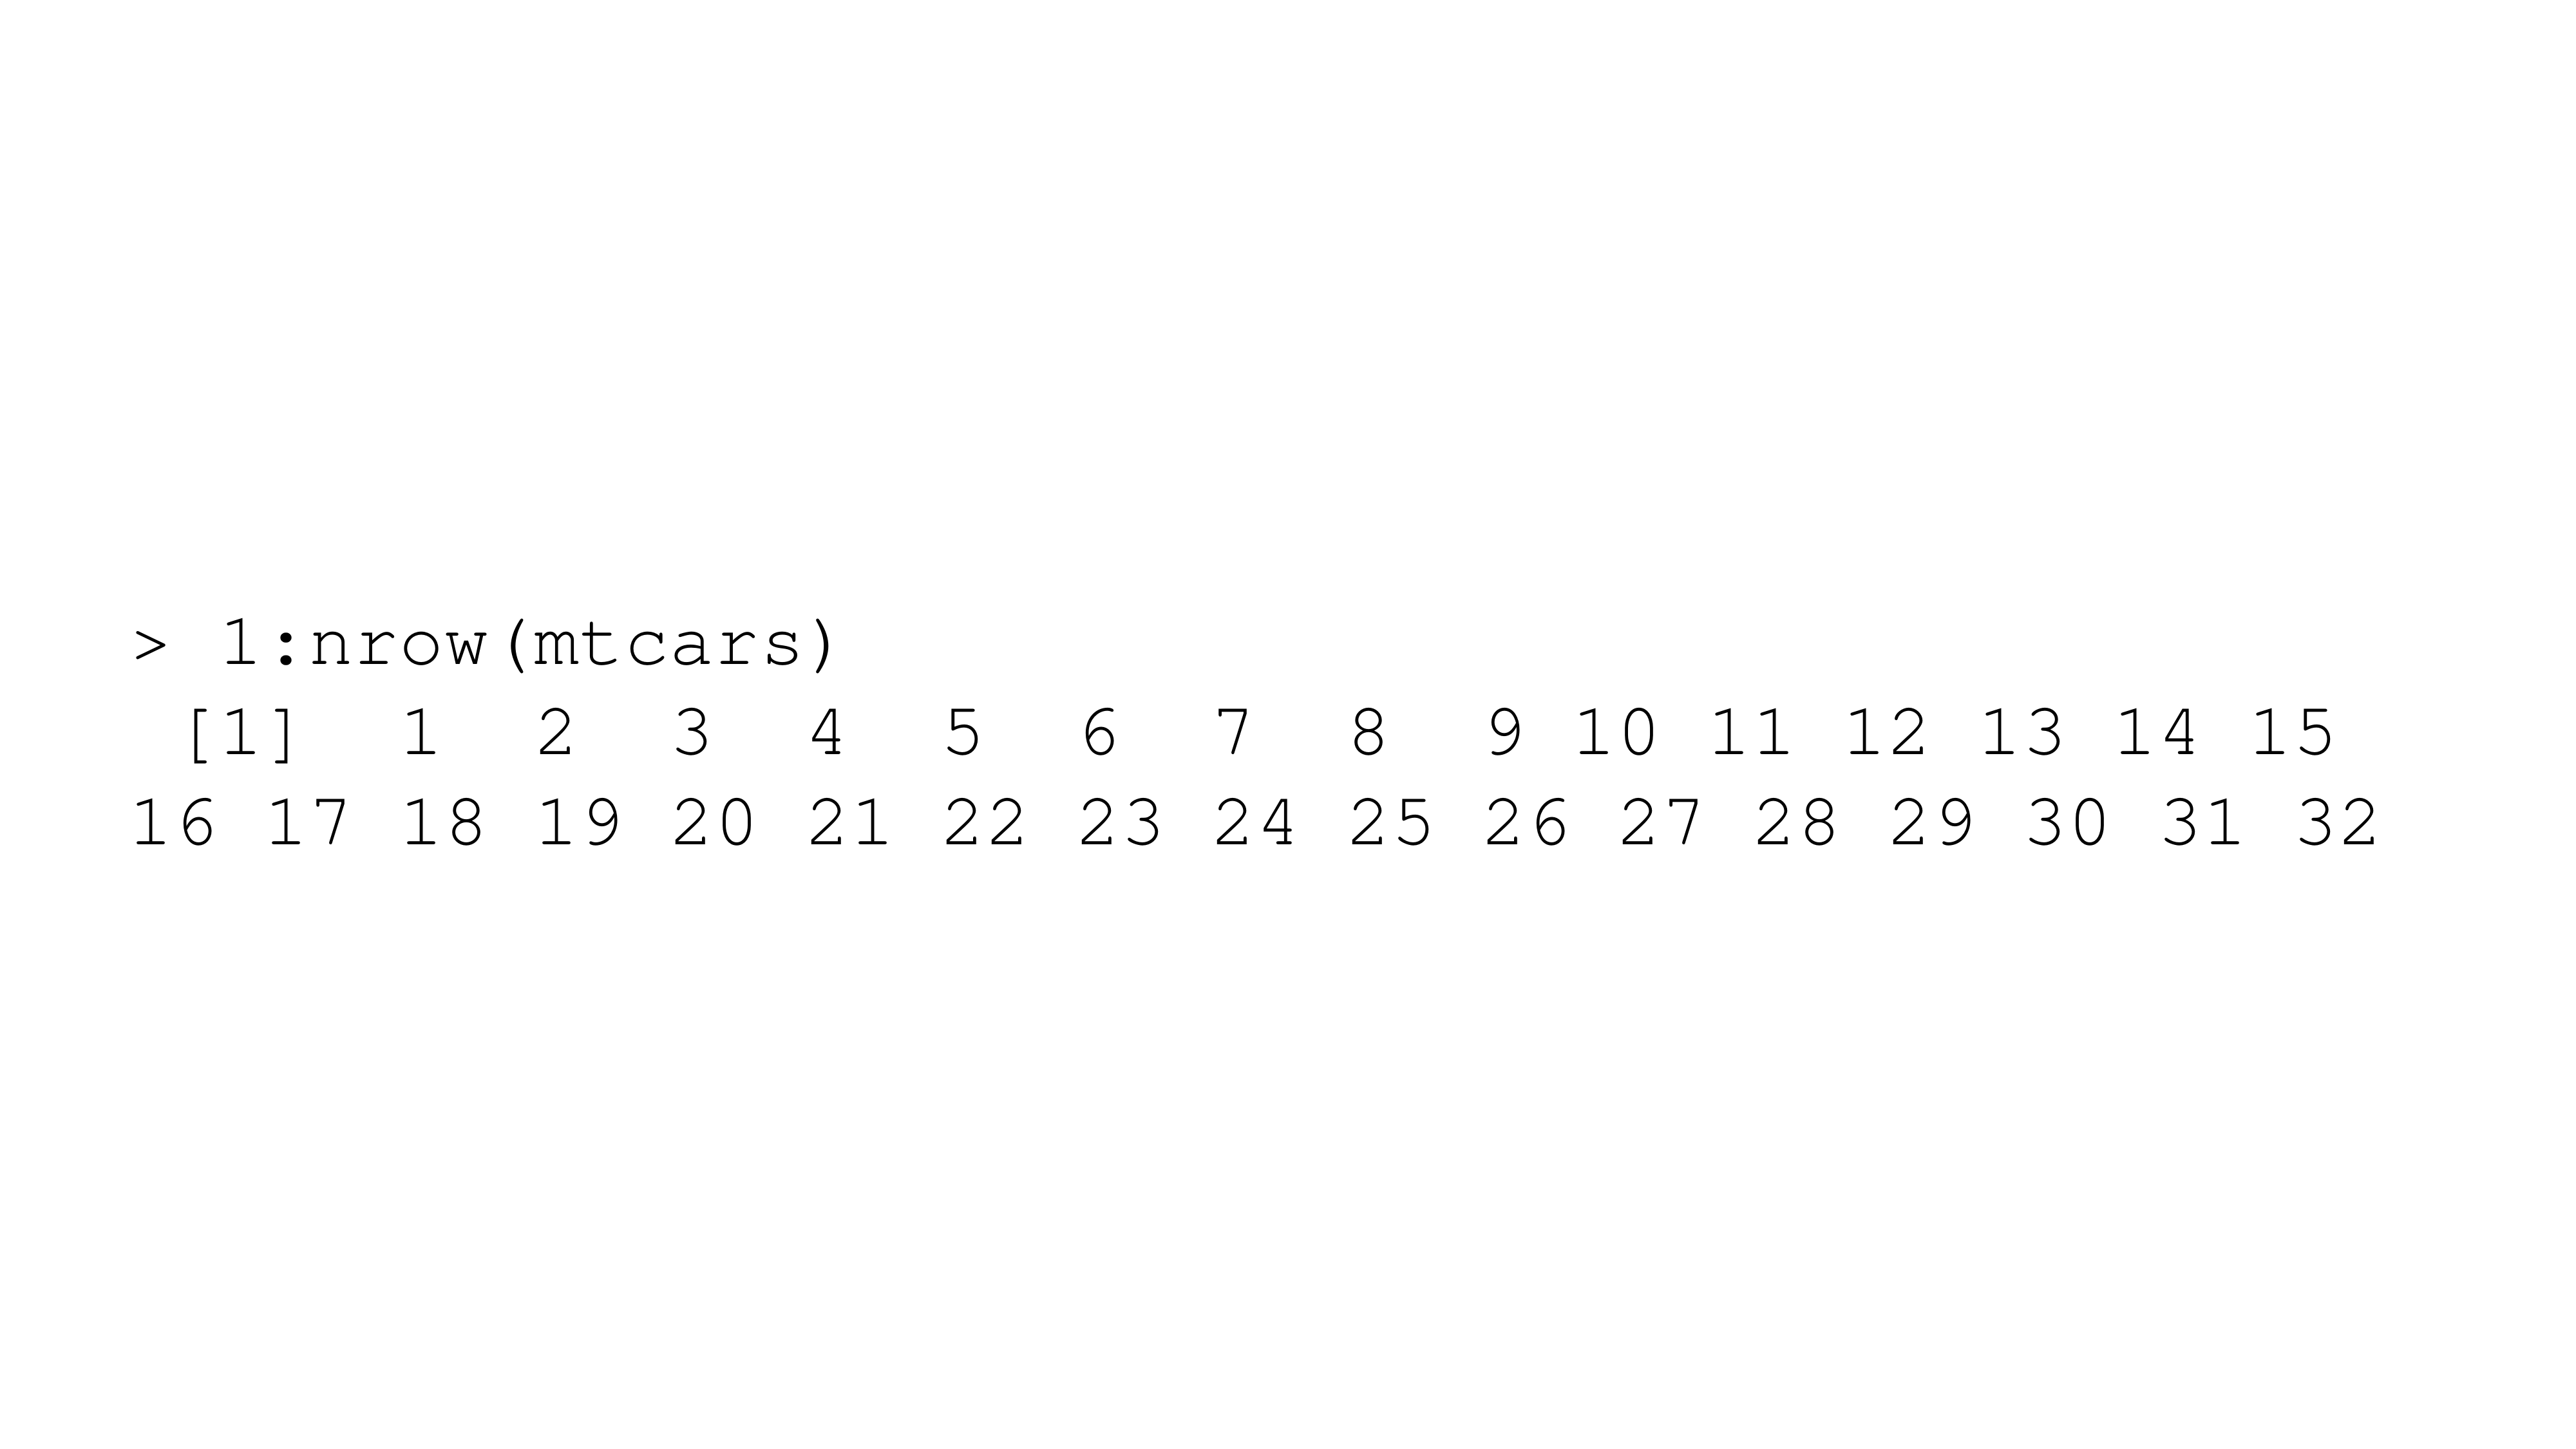

> 1:nrow(mtcars)
 [1]  1  2  3  4  5  6  7  8  9 10 11 12 13 14 15 16 17 18 19 20 21 22 23 24 25 26 27 28 29 30 31 32